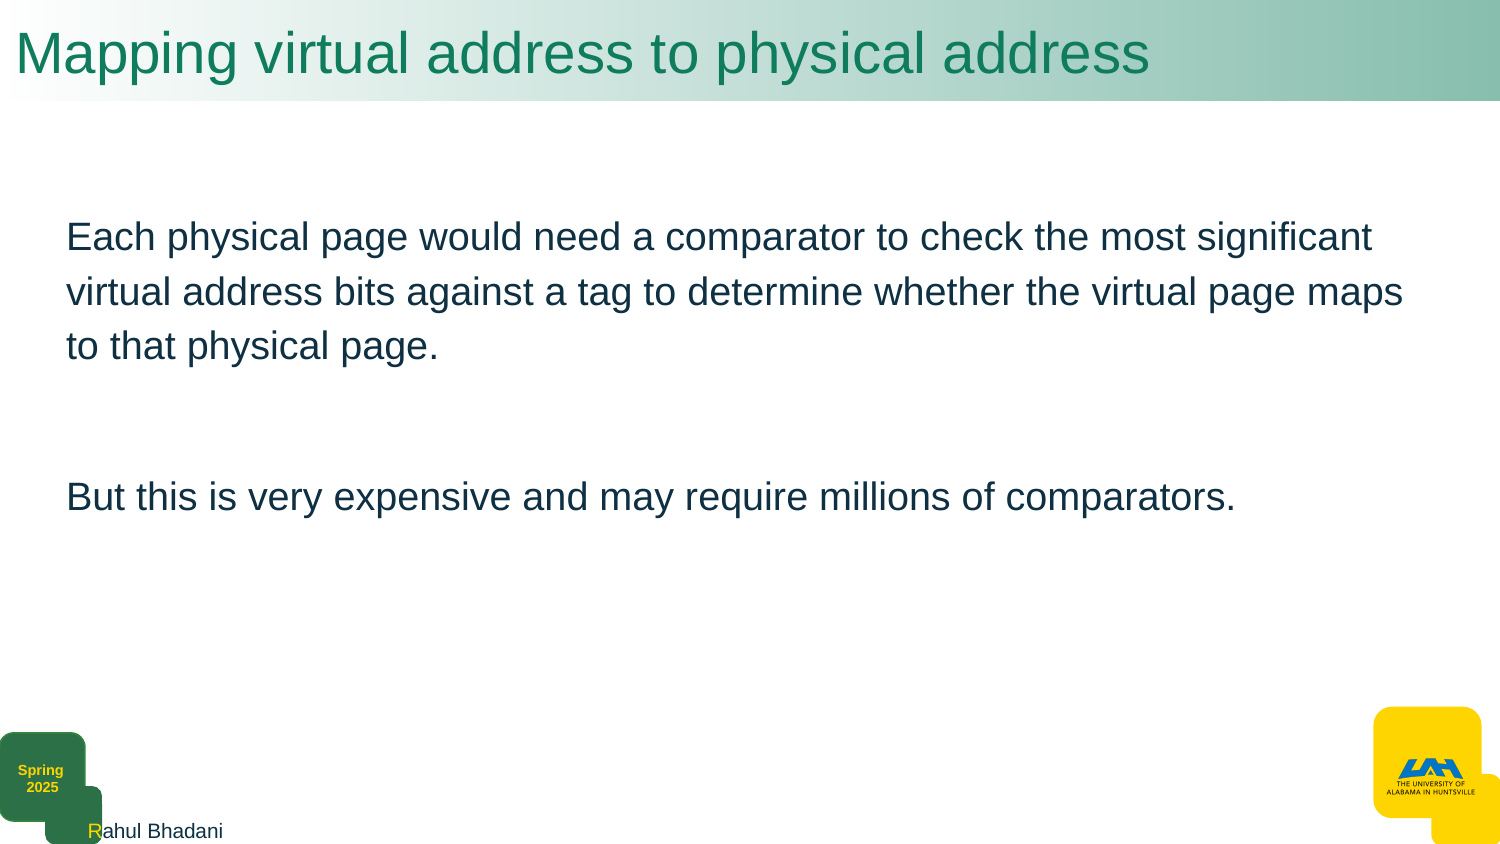

# Mapping virtual address to physical address
Each physical page would need a comparator to check the most significant virtual address bits against a tag to determine whether the virtual page maps to that physical page.

But this is very expensive and may require millions of comparators.